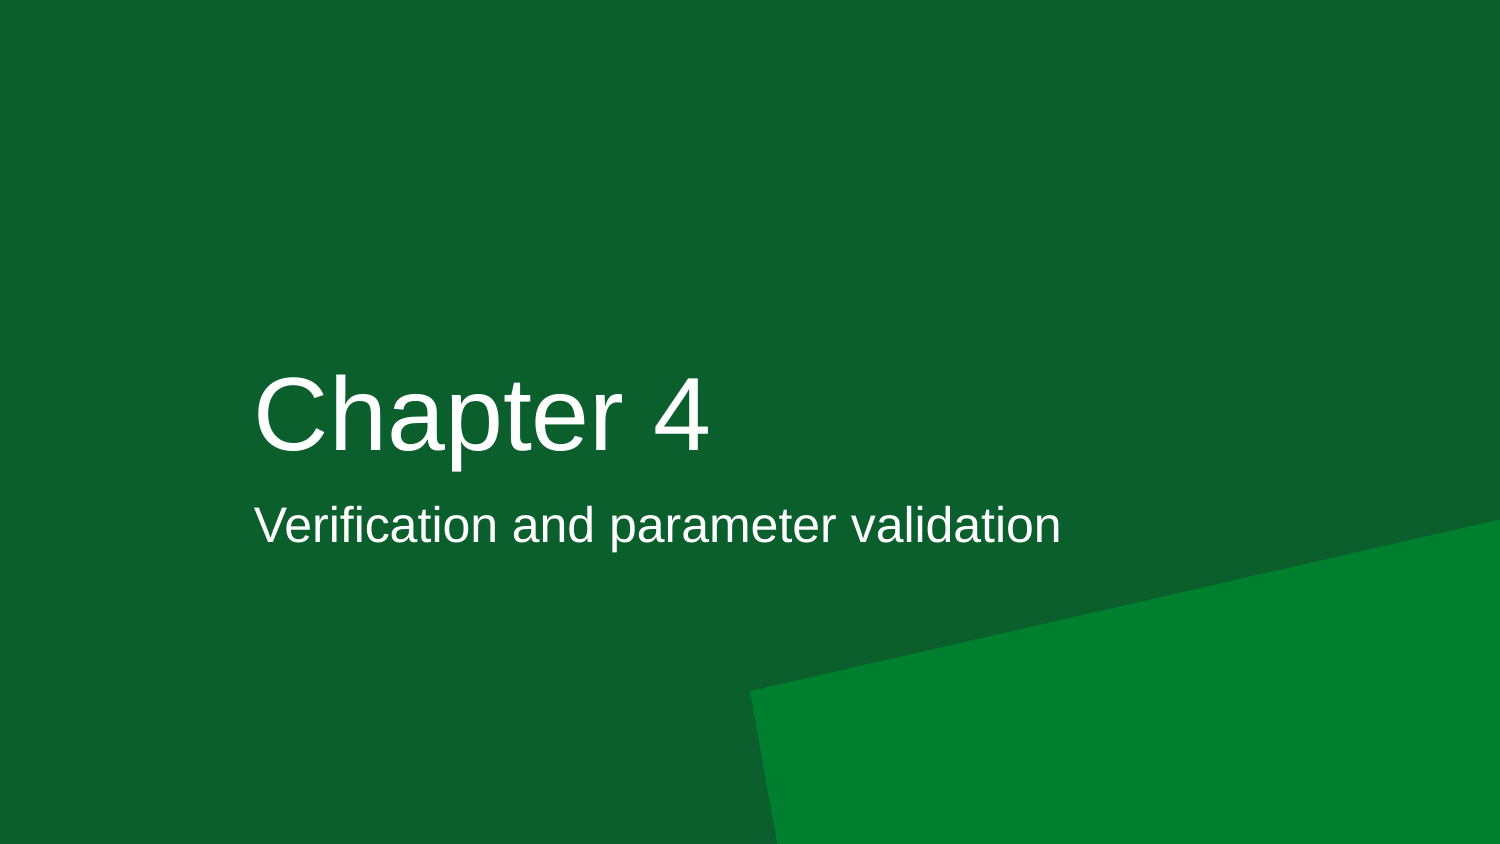

# Chapter 4
Verification and parameter validation